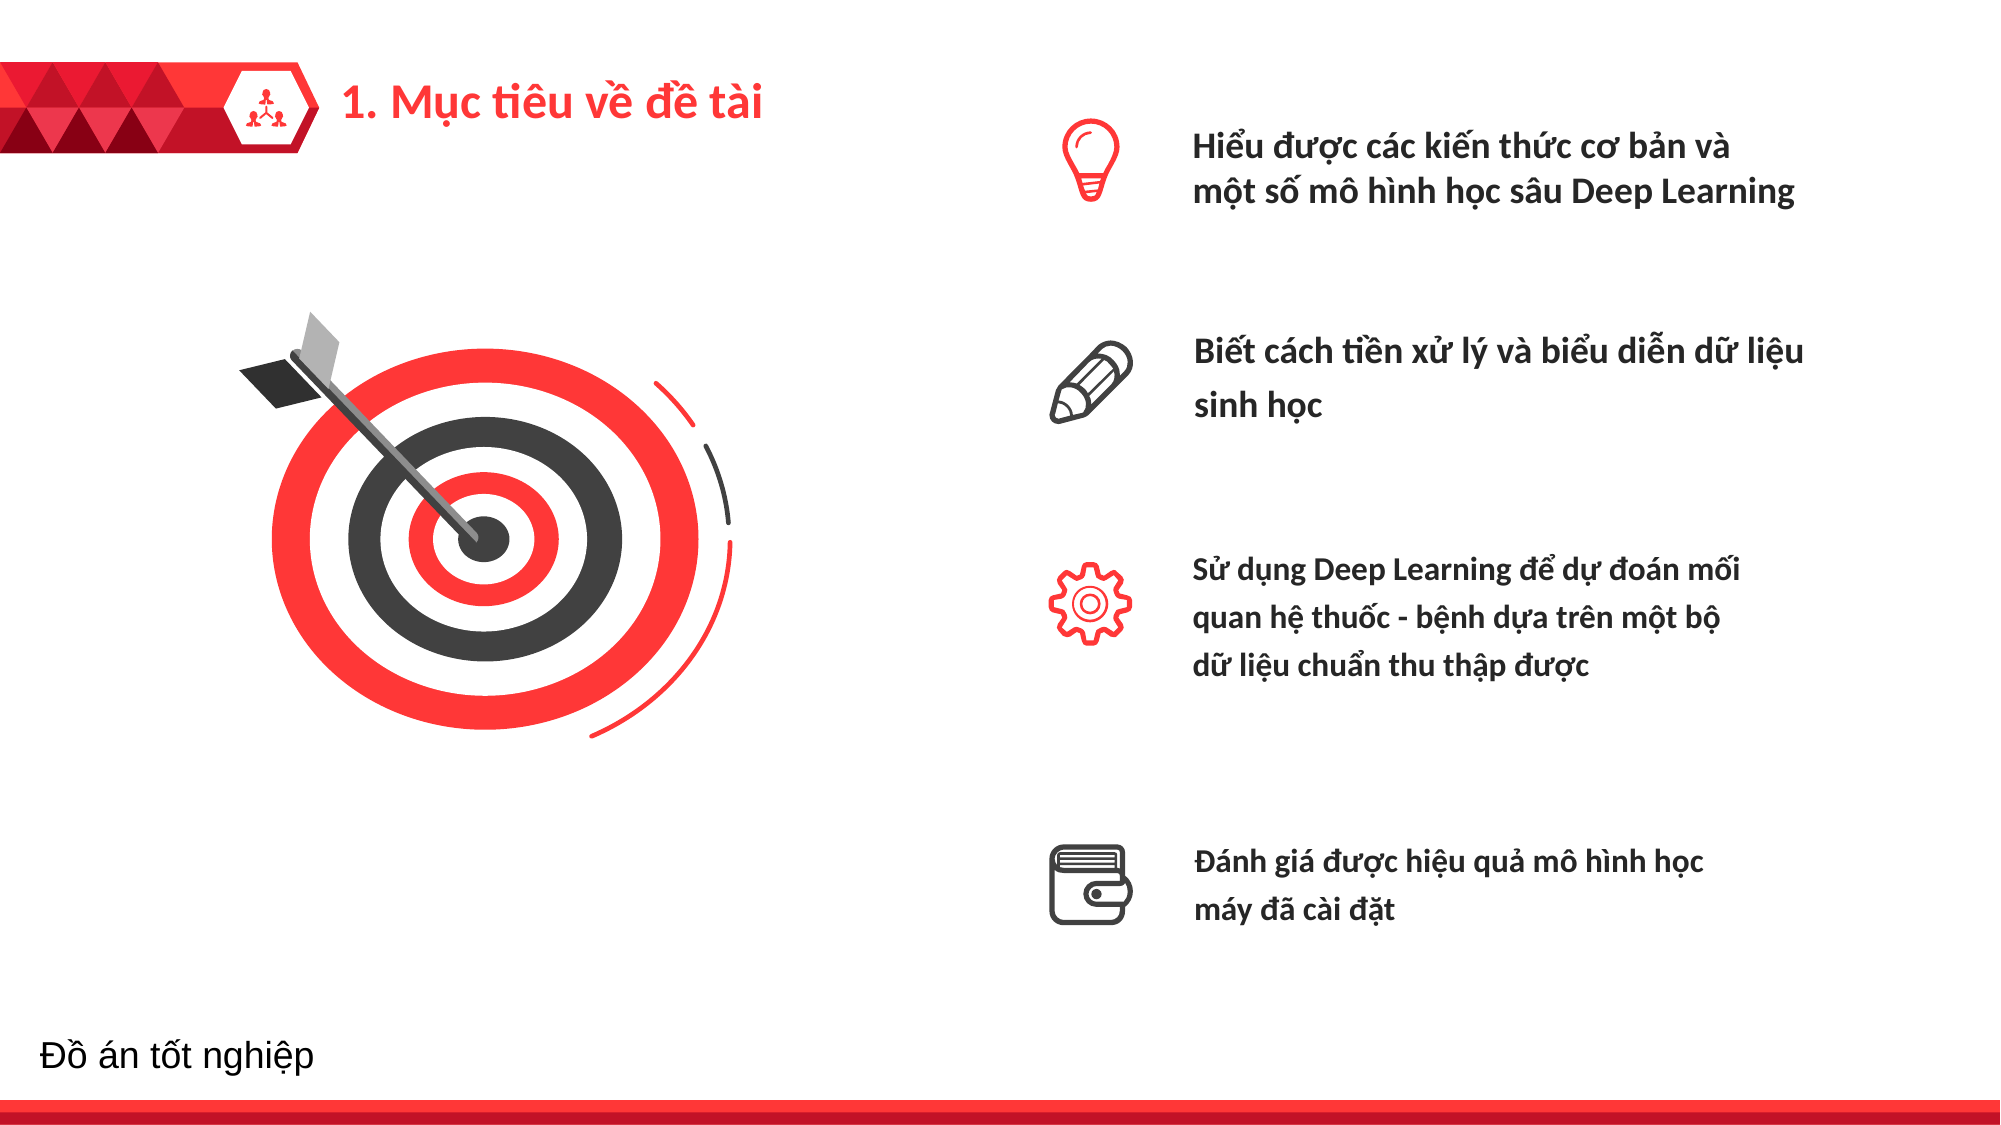

1. Mục tiêu về đề tài

Hiểu được các kiến thức cơ bản và một số mô hình học sâu Deep Learning

Biết cách tiền xử lý và biểu diễn dữ liệu sinh học

Sử dụng Deep Learning để dự đoán mối quan hệ thuốc - bệnh dựa trên một bộ dữ liệu chuẩn thu thập được

Đánh giá được hiệu quả mô hình học máy đã cài đặt

Đồ án tốt nghiệp